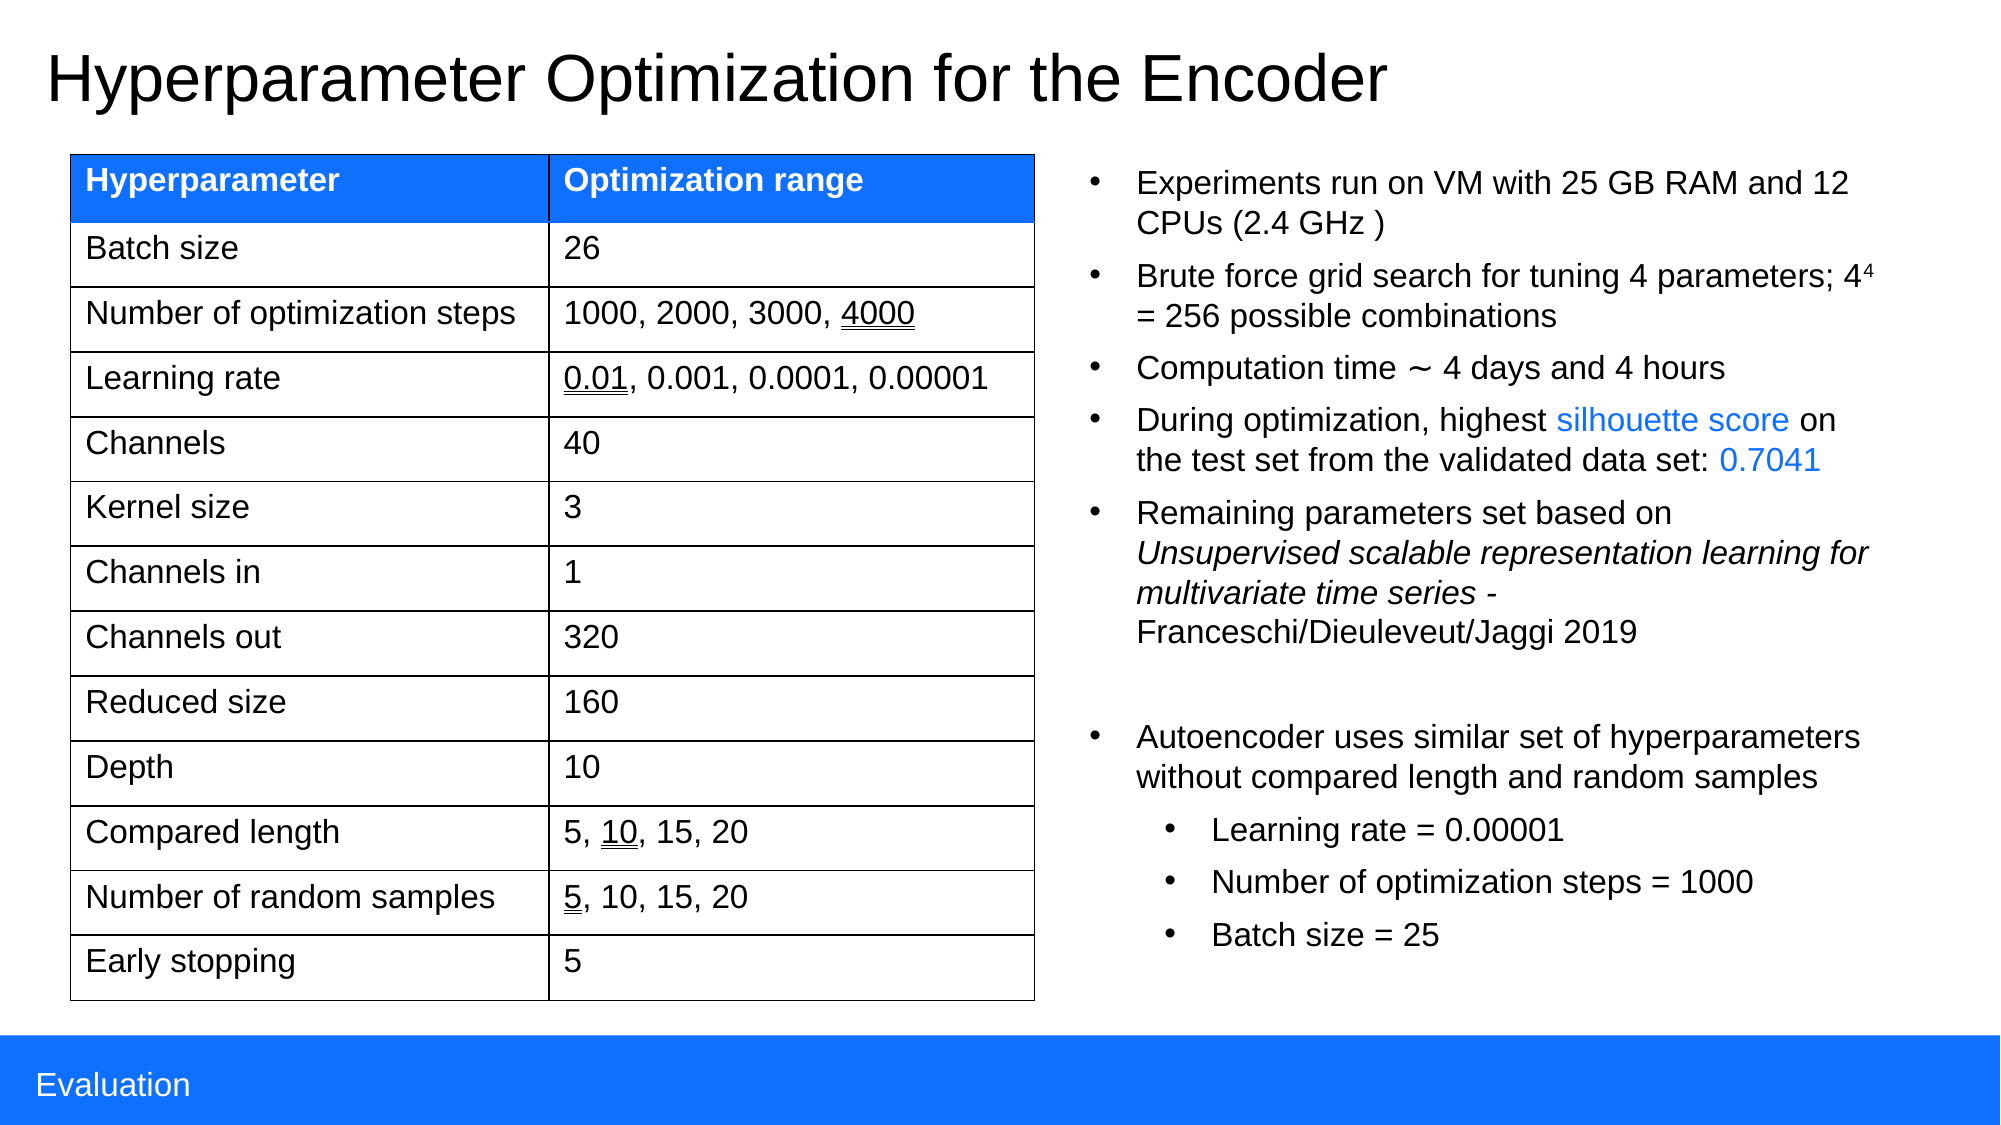

# Hyperparameter Optimization for the Encoder
| Hyperparameter | Optimization range |
| --- | --- |
| Batch size | 26 |
| Number of optimization steps | 1000, 2000, 3000, 4000 |
| Learning rate | 0.01, 0.001, 0.0001, 0.00001 |
| Channels | 40 |
| Kernel size | 3 |
| Channels in | 1 |
| Channels out | 320 |
| Reduced size | 160 |
| Depth | 10 |
| Compared length | 5, 10, 15, 20 |
| Number of random samples | 5, 10, 15, 20 |
| Early stopping | 5 |
Experiments run on VM with 25 GB RAM and 12 CPUs (2.4 GHz )
Brute force grid search for tuning 4 parameters; 44 = 256 possible combinations
Computation time ∼ 4 days and 4 hours
During optimization, highest silhouette score on the test set from the validated data set: 0.7041
Remaining parameters set based on Unsupervised scalable representation learning for multivariate time series - Franceschi/Dieuleveut/Jaggi 2019

Autoencoder uses similar set of hyperparameters without compared length and random samples
Learning rate = 0.00001
Number of optimization steps = 1000
Batch size = 25

11
Evaluation